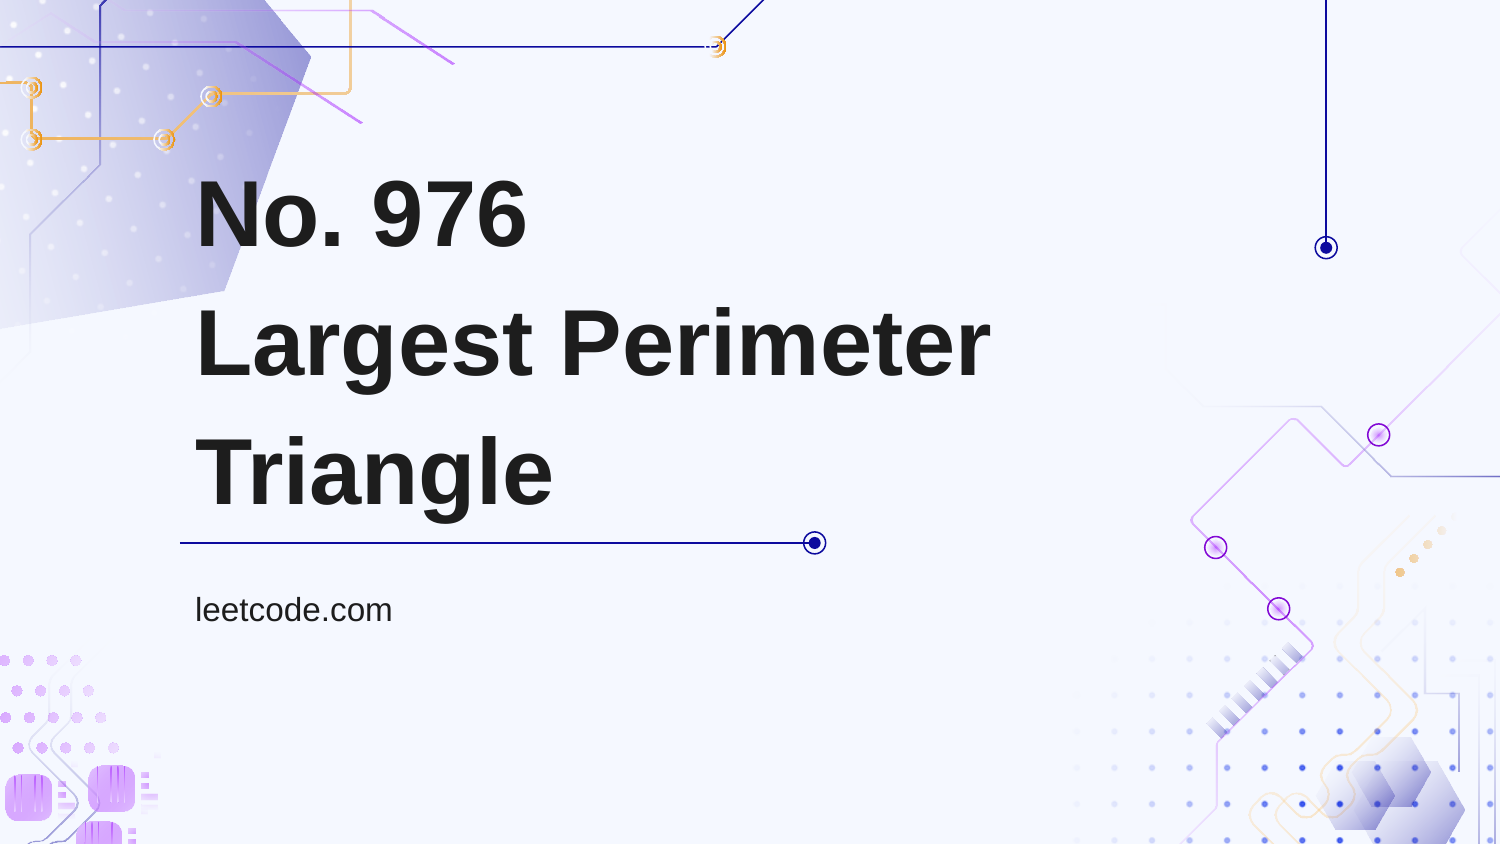

# No. 976 Largest Perimeter Triangle

leetcode.com